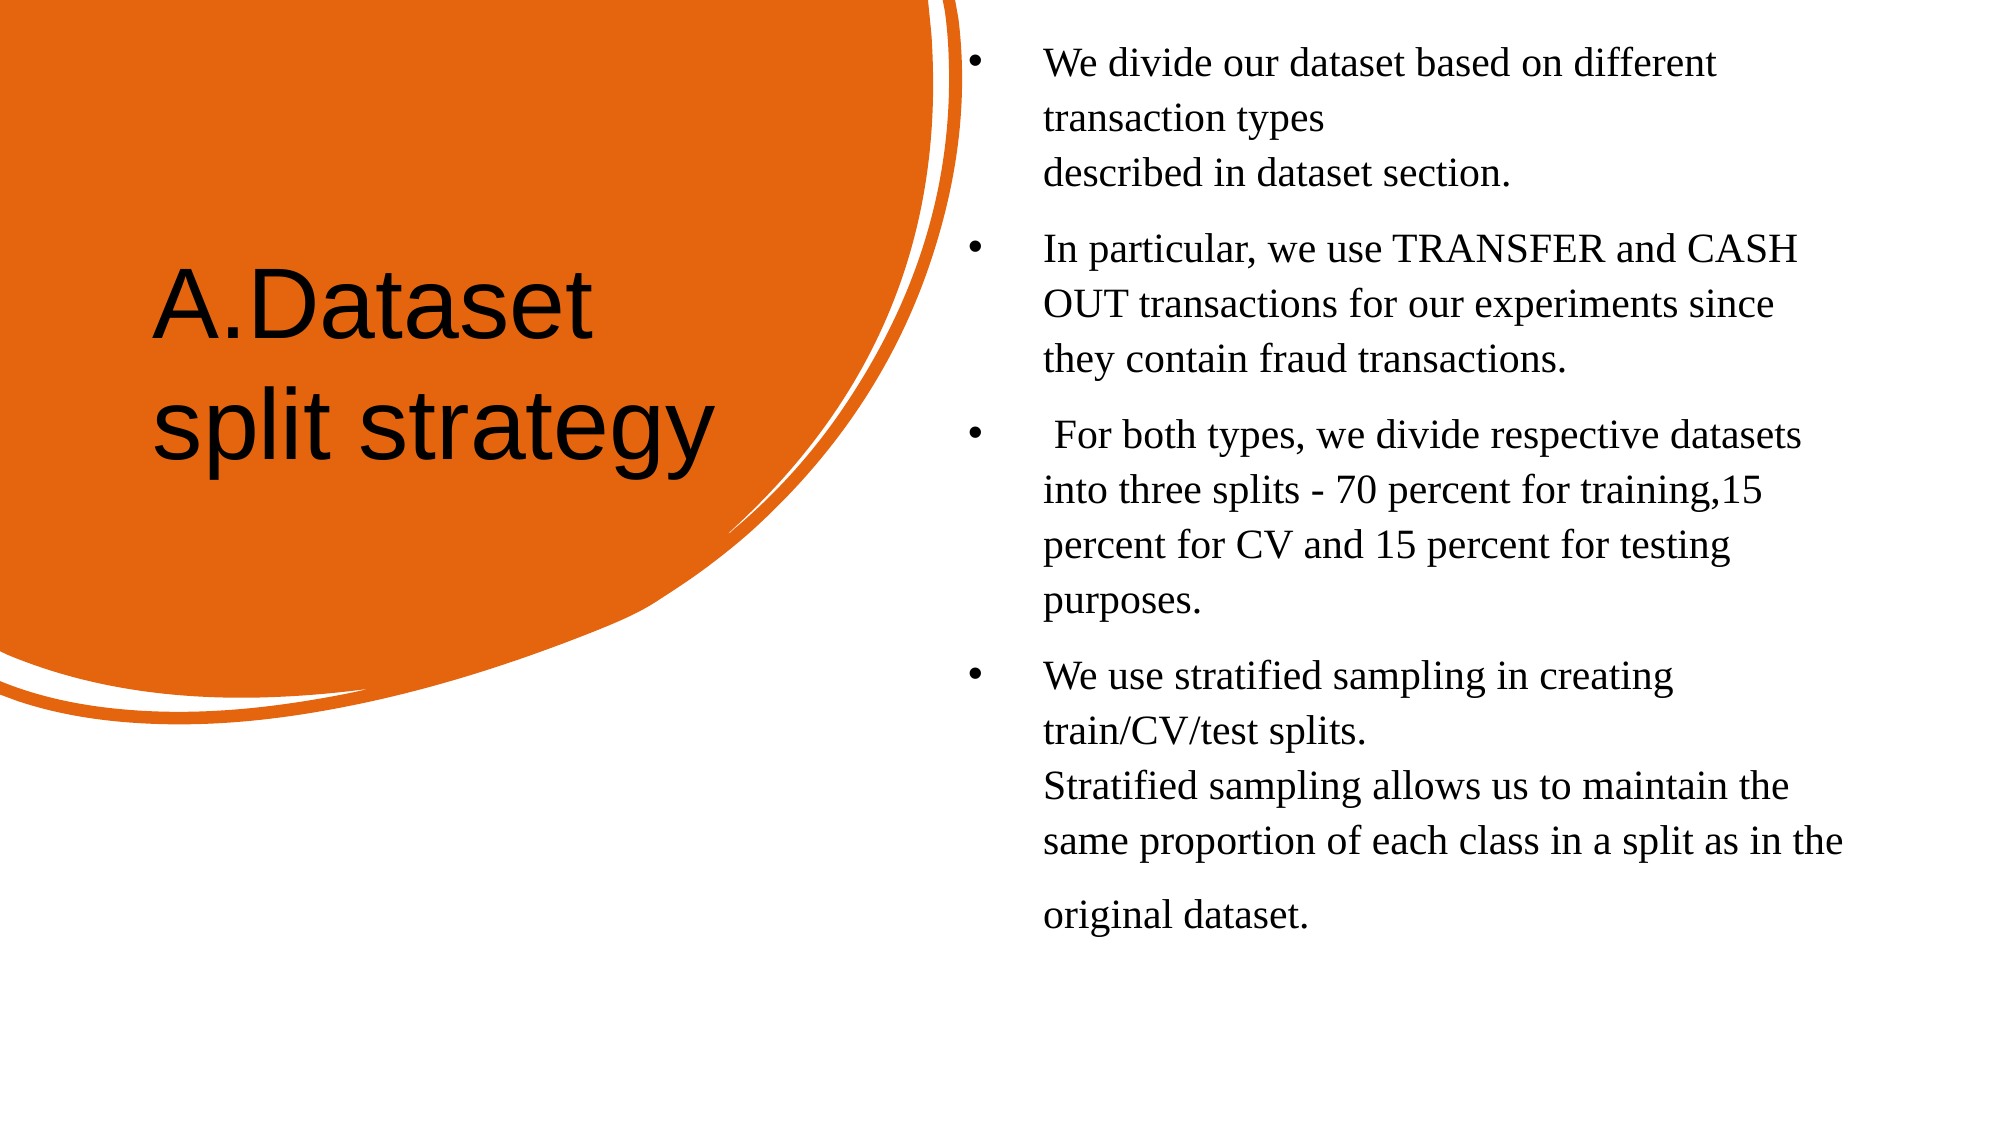

We divide our dataset based on different transaction types
described in dataset section.
In particular, we use TRANSFER and CASH OUT transactions for our experiments since
they contain fraud transactions.
 For both types, we divide respective datasets into three splits - 70 percent for training,15 percent for CV and 15 percent for testing purposes.
We use stratified sampling in creating train/CV/test splits.
Stratified sampling allows us to maintain the same proportion of each class in a split as in the original dataset.

# A.Dataset split strategy